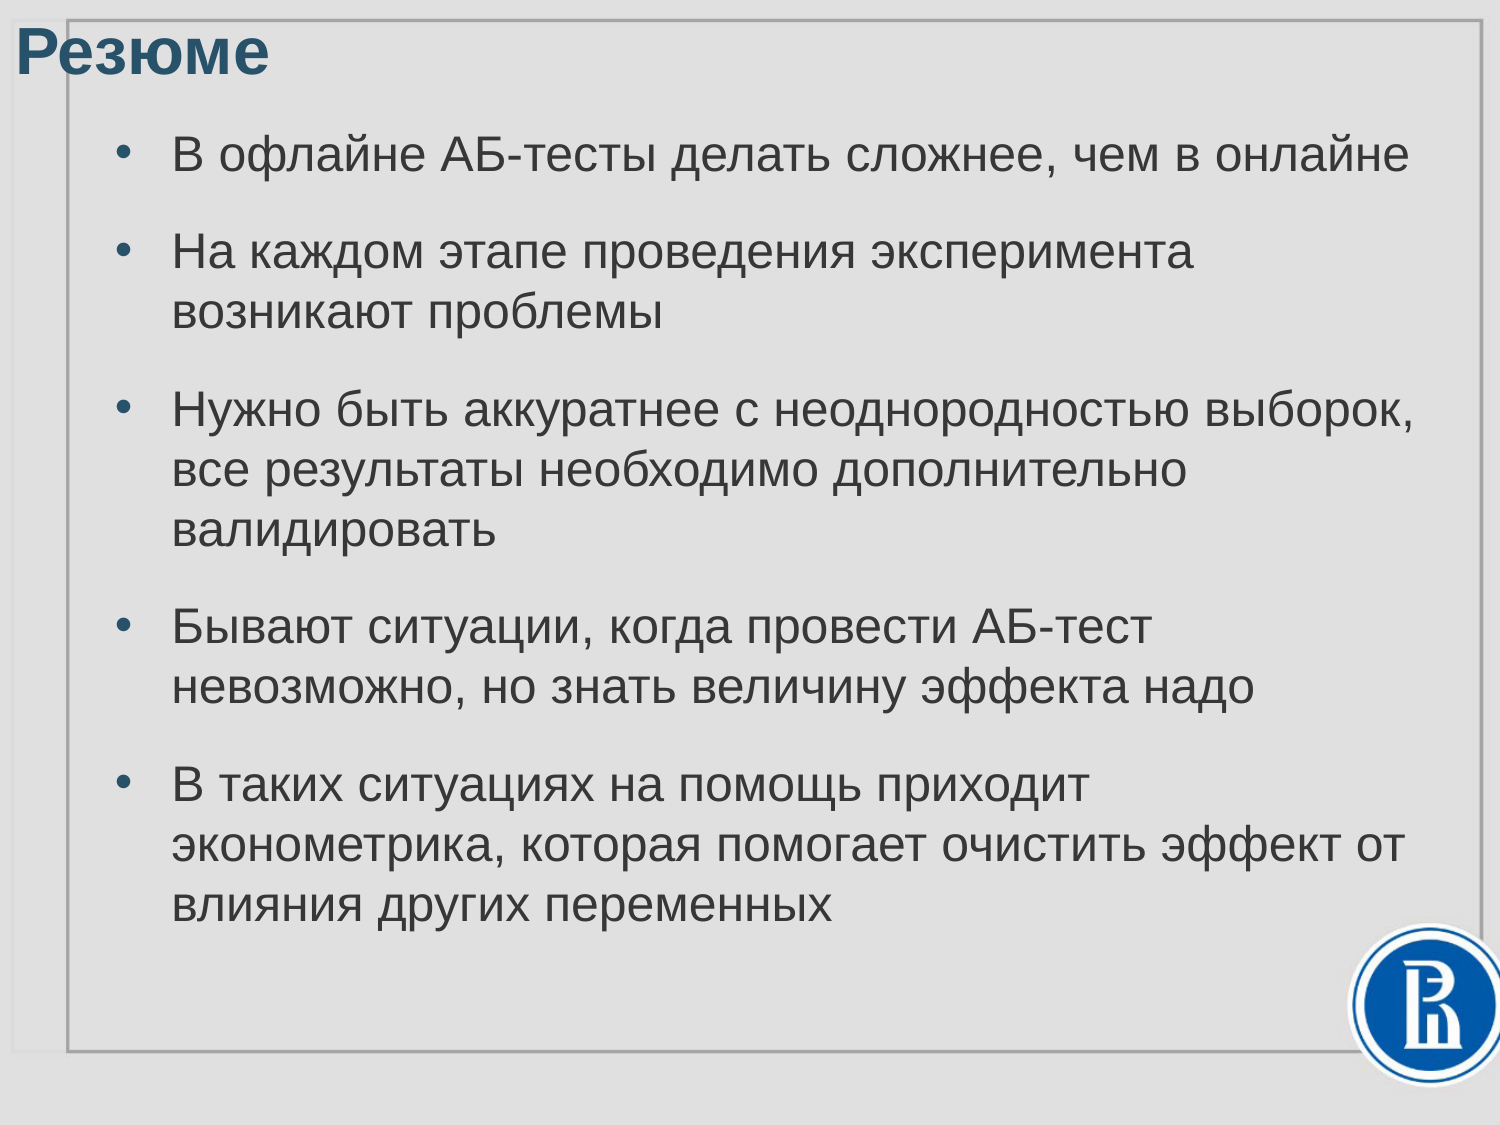

# Резюме
В офлайне АБ-тесты делать сложнее, чем в онлайне
На каждом этапе проведения эксперимента возникают проблемы
Нужно быть аккуратнее с неоднородностью выборок, все результаты необходимо дополнительно валидировать
Бывают ситуации, когда провести АБ-тест невозможно, но знать величину эффекта надо
В таких ситуациях на помощь приходит эконометрика, которая помогает очистить эффект от влияния других переменных